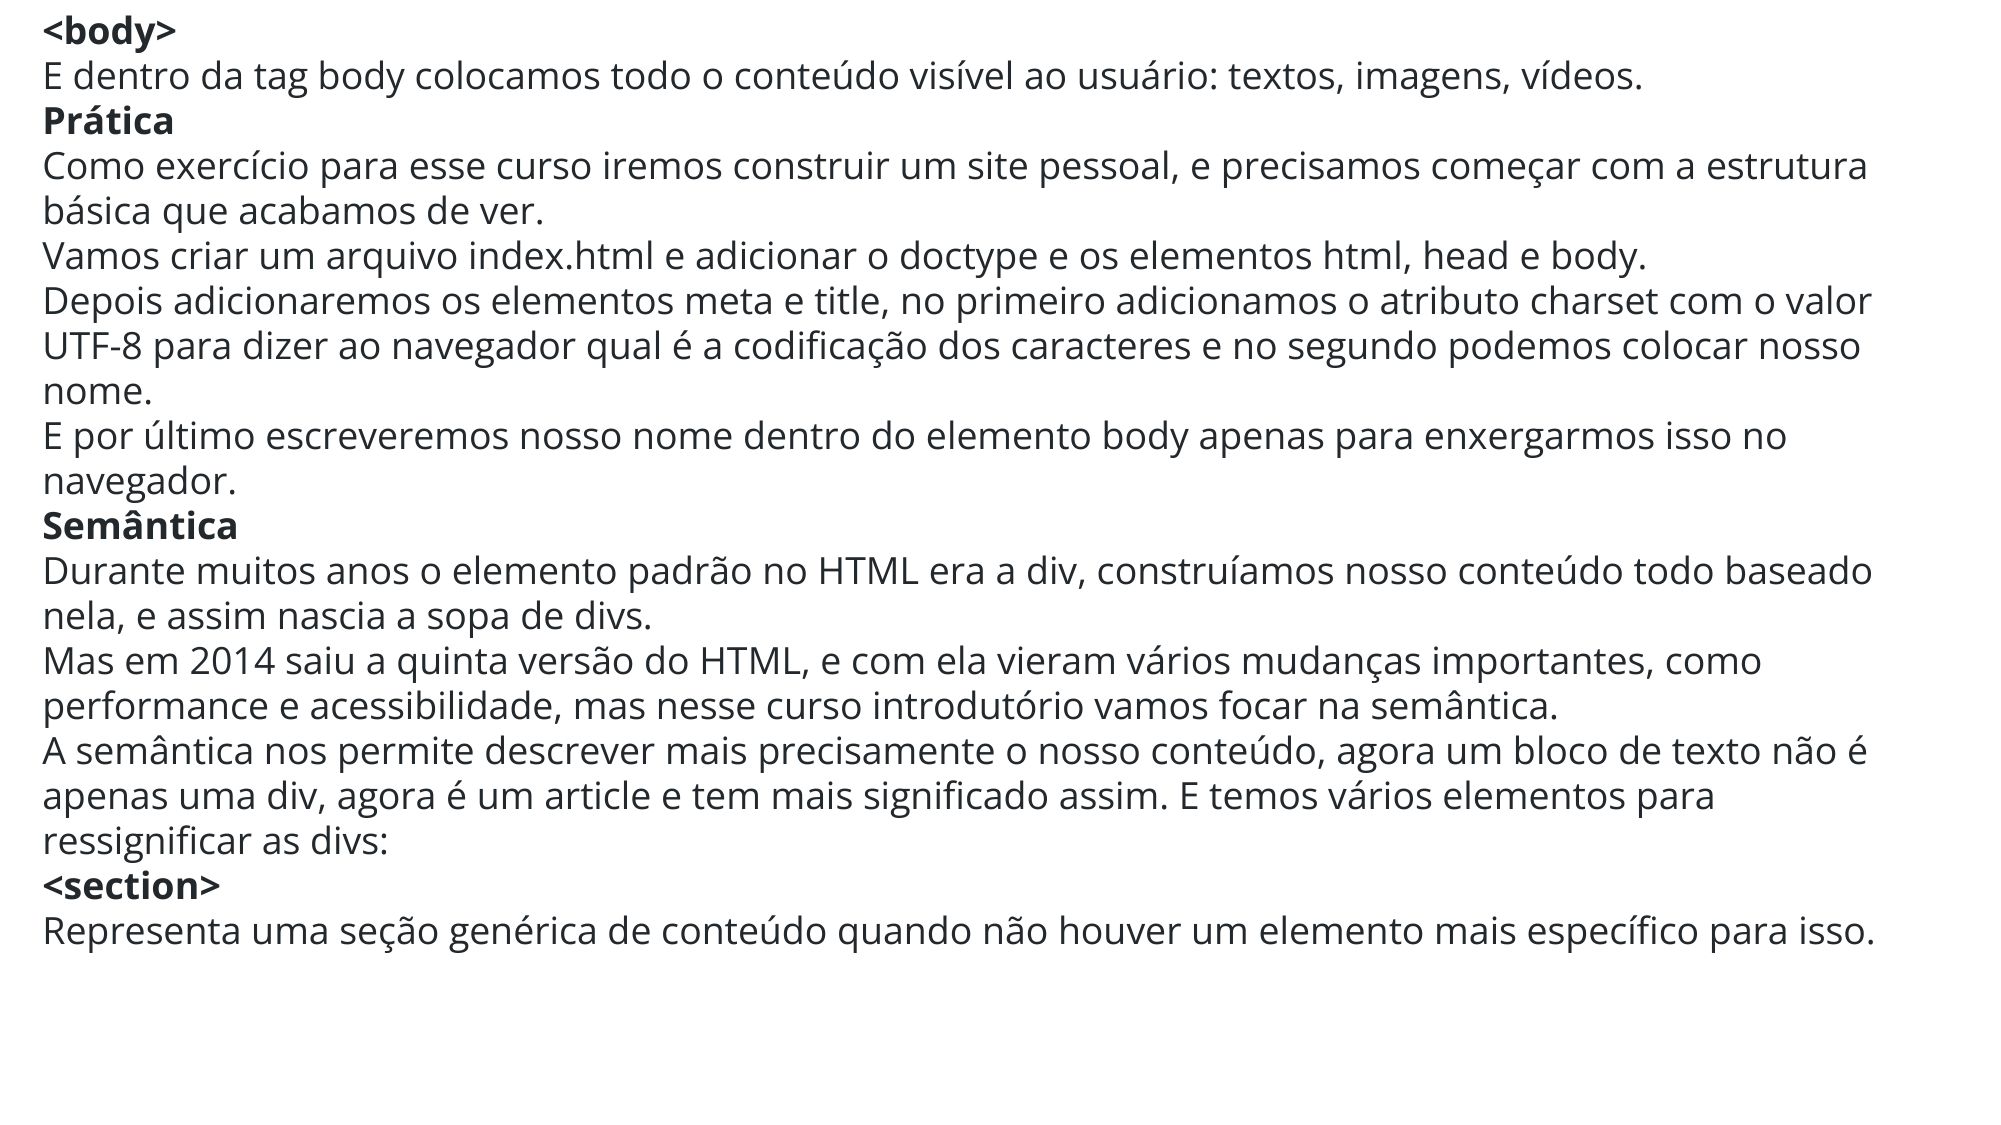

<body>
E dentro da tag body colocamos todo o conteúdo visível ao usuário: textos, imagens, vídeos.
Prática
Como exercício para esse curso iremos construir um site pessoal, e precisamos começar com a estrutura básica que acabamos de ver.
Vamos criar um arquivo index.html e adicionar o doctype e os elementos html, head e body.
Depois adicionaremos os elementos meta e title, no primeiro adicionamos o atributo charset com o valor UTF-8 para dizer ao navegador qual é a codificação dos caracteres e no segundo podemos colocar nosso nome.
E por último escreveremos nosso nome dentro do elemento body apenas para enxergarmos isso no navegador.
Semântica
Durante muitos anos o elemento padrão no HTML era a div, construíamos nosso conteúdo todo baseado nela, e assim nascia a sopa de divs.
Mas em 2014 saiu a quinta versão do HTML, e com ela vieram vários mudanças importantes, como performance e acessibilidade, mas nesse curso introdutório vamos focar na semântica.
A semântica nos permite descrever mais precisamente o nosso conteúdo, agora um bloco de texto não é apenas uma div, agora é um article e tem mais significado assim. E temos vários elementos para ressignificar as divs:
<section>
Representa uma seção genérica de conteúdo quando não houver um elemento mais específico para isso.